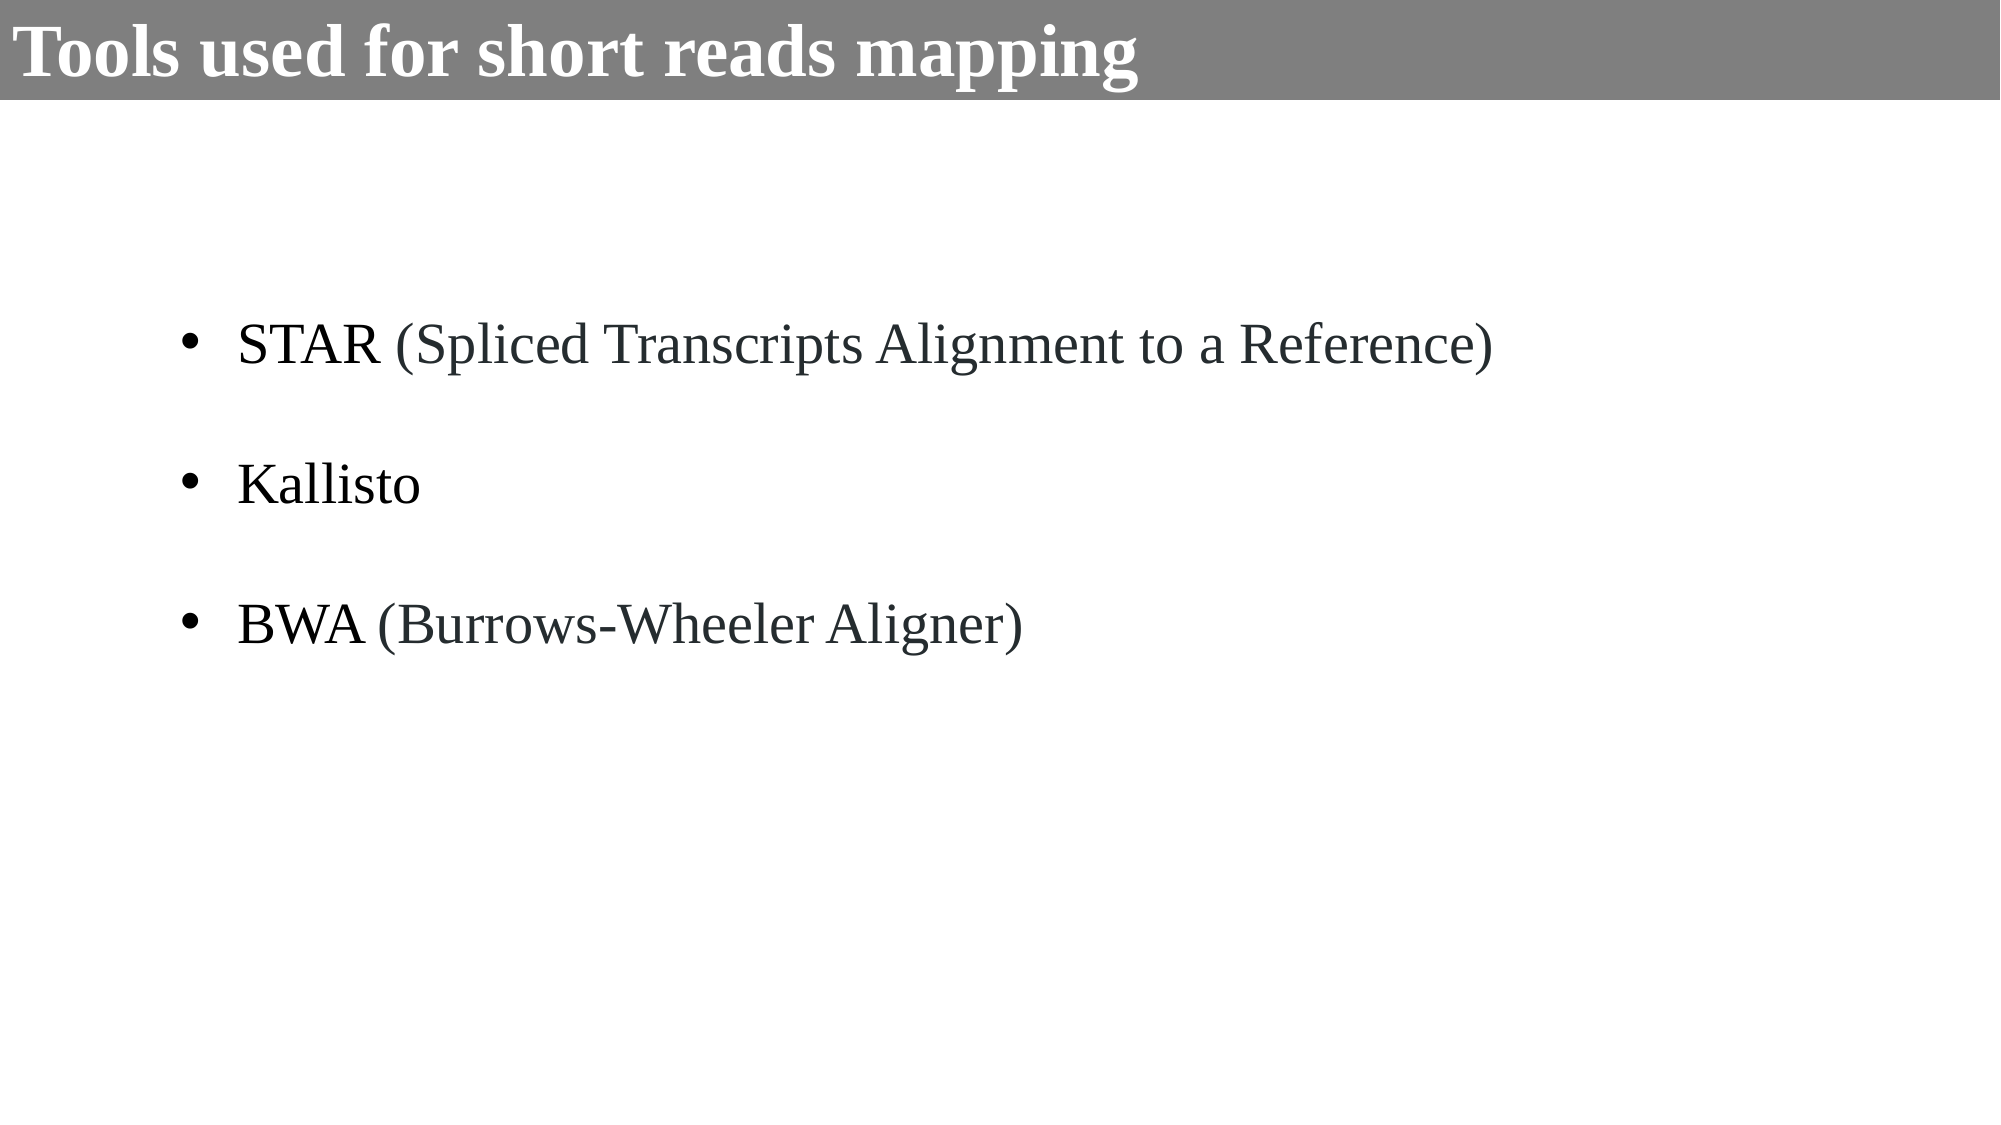

# Tools used for short reads mapping
STAR (Spliced Transcripts Alignment to a Reference)

Kallisto

BWA (Burrows-Wheeler Aligner)